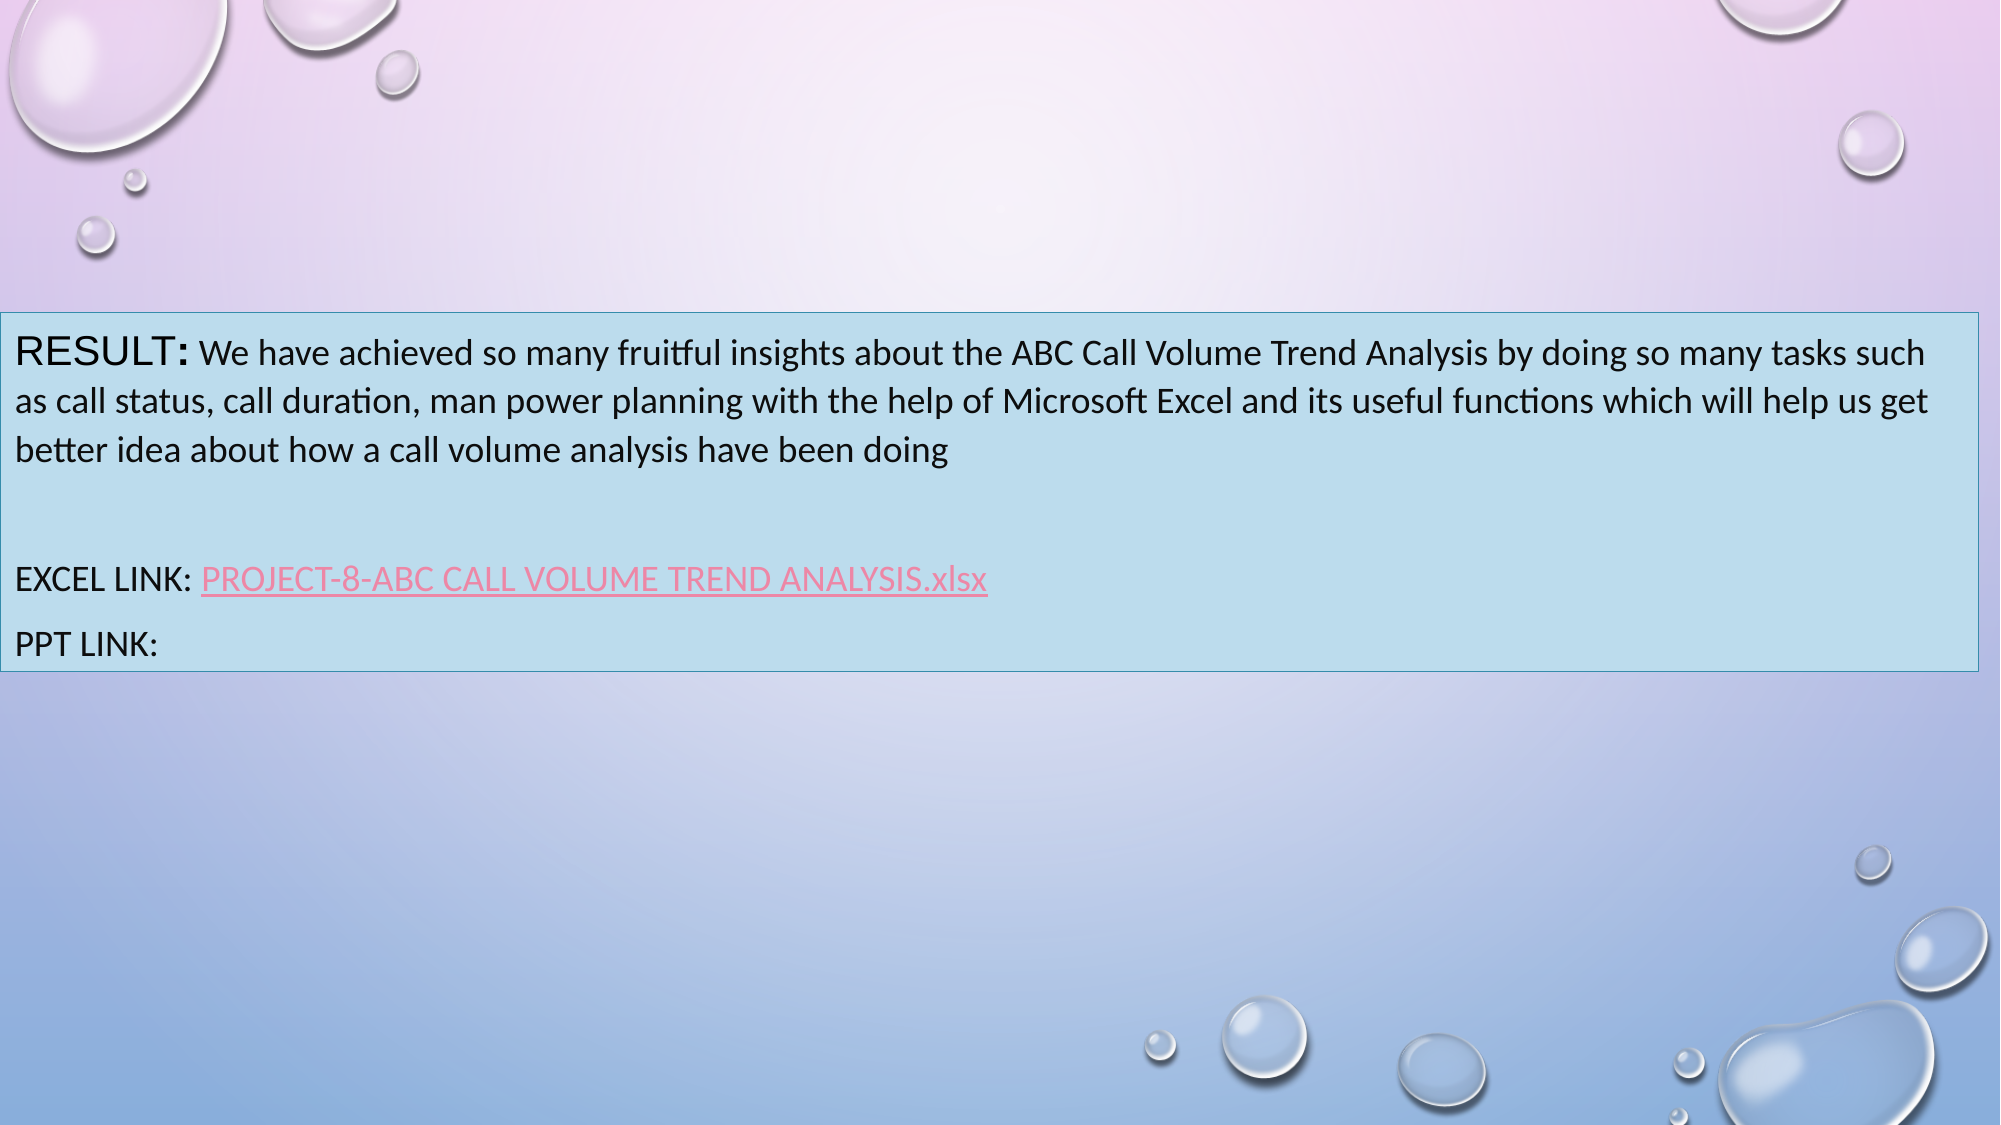

RESULT: We have achieved so many fruitful insights about the ABC Call Volume Trend Analysis by doing so many tasks such as call status, call duration, man power planning with the help of Microsoft Excel and its useful functions which will help us get better idea about how a call volume analysis have been doing

EXCEL LINK: PROJECT-8-ABC CALL VOLUME TREND ANALYSIS.xlsx
PPT LINK: